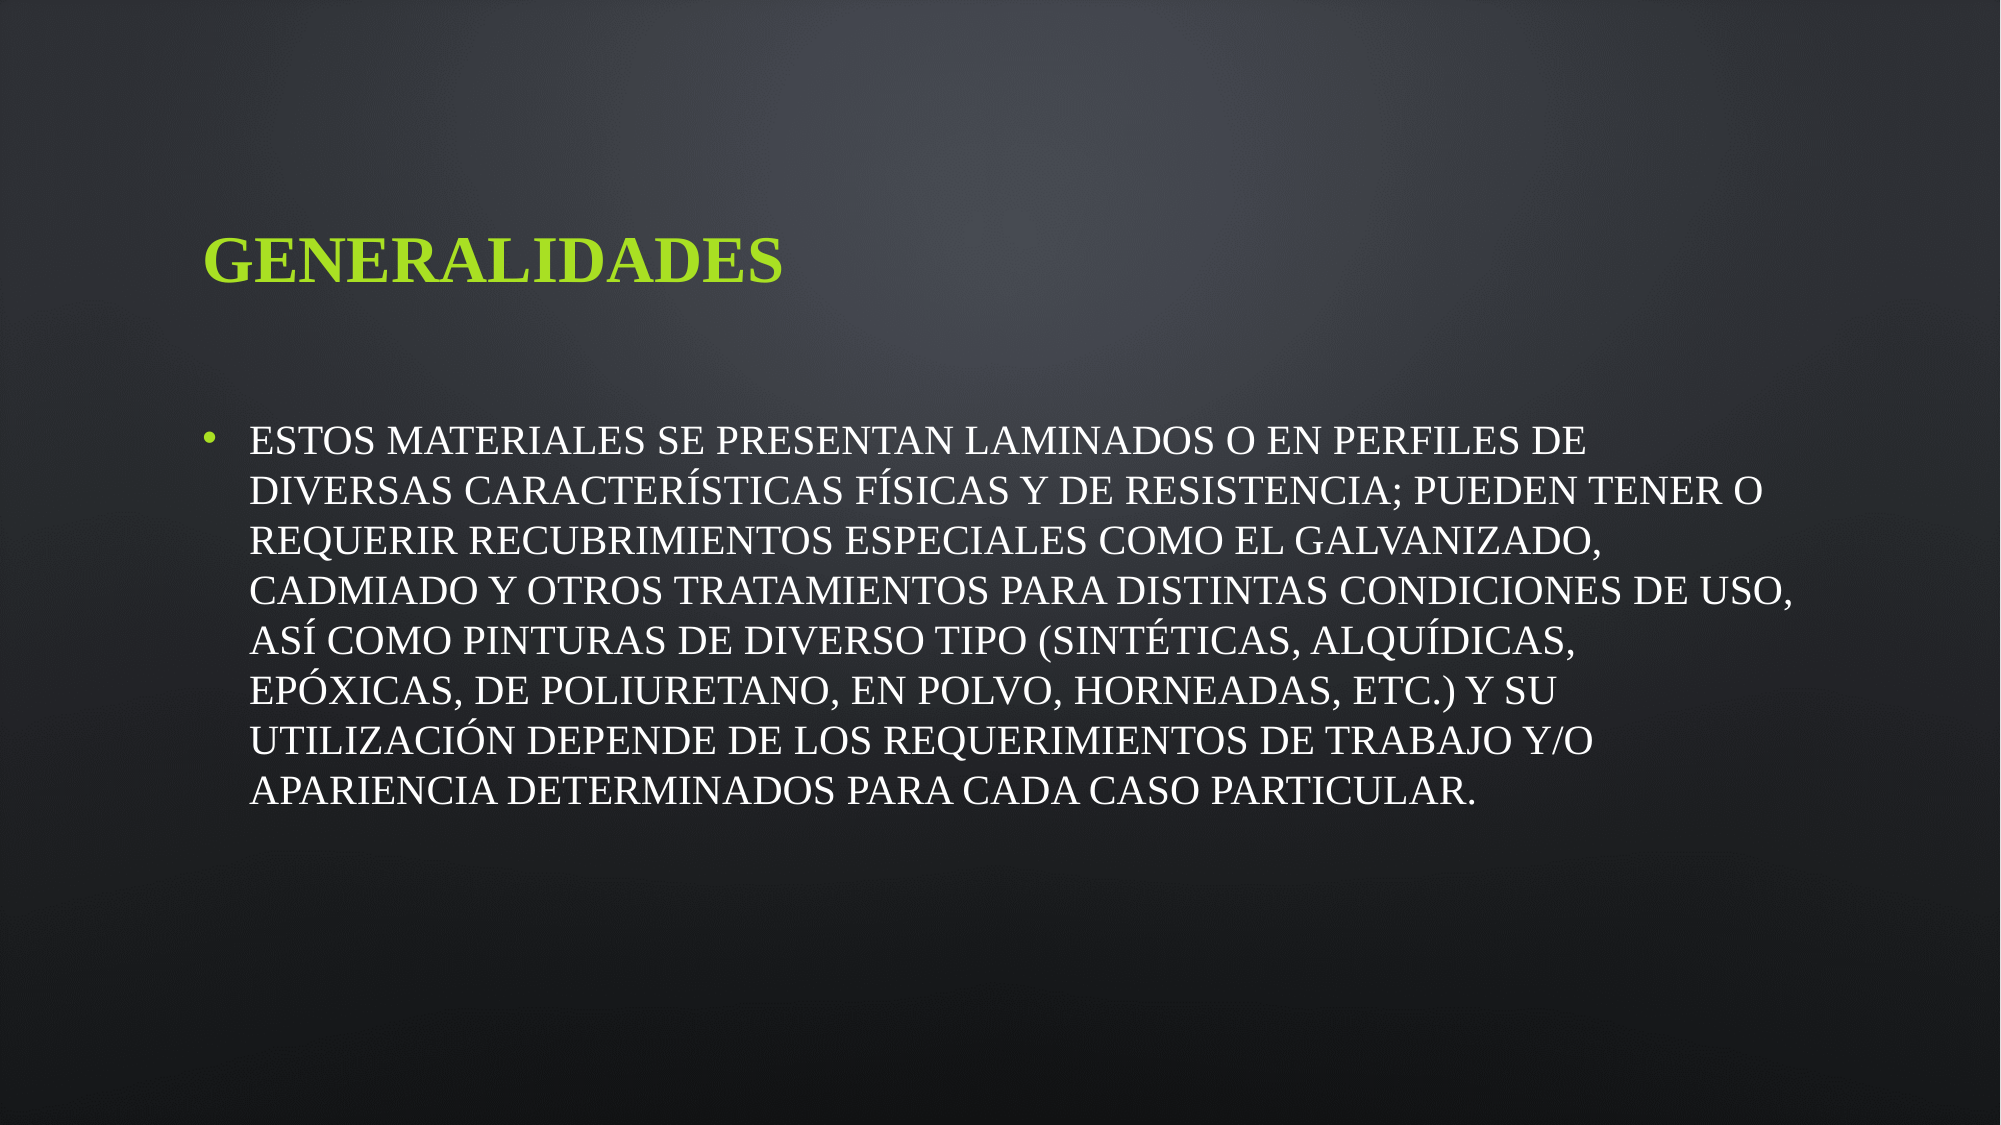

# Generalidades
Estos materiales se presentan laminados o en perfiles de diversas características físicas y de resistencia; pueden tener o requerir recubrimientos especiales como el galvanizado, cadmiado y otros tratamientos para distintas condiciones de uso, así como pinturas de diverso tipo (sintéticas, alquídicas, epóxicas, de poliuretano, en polvo, horneadas, etc.) y su utilización depende de los requerimientos de trabajo y/o apariencia determinados para cada caso particular.